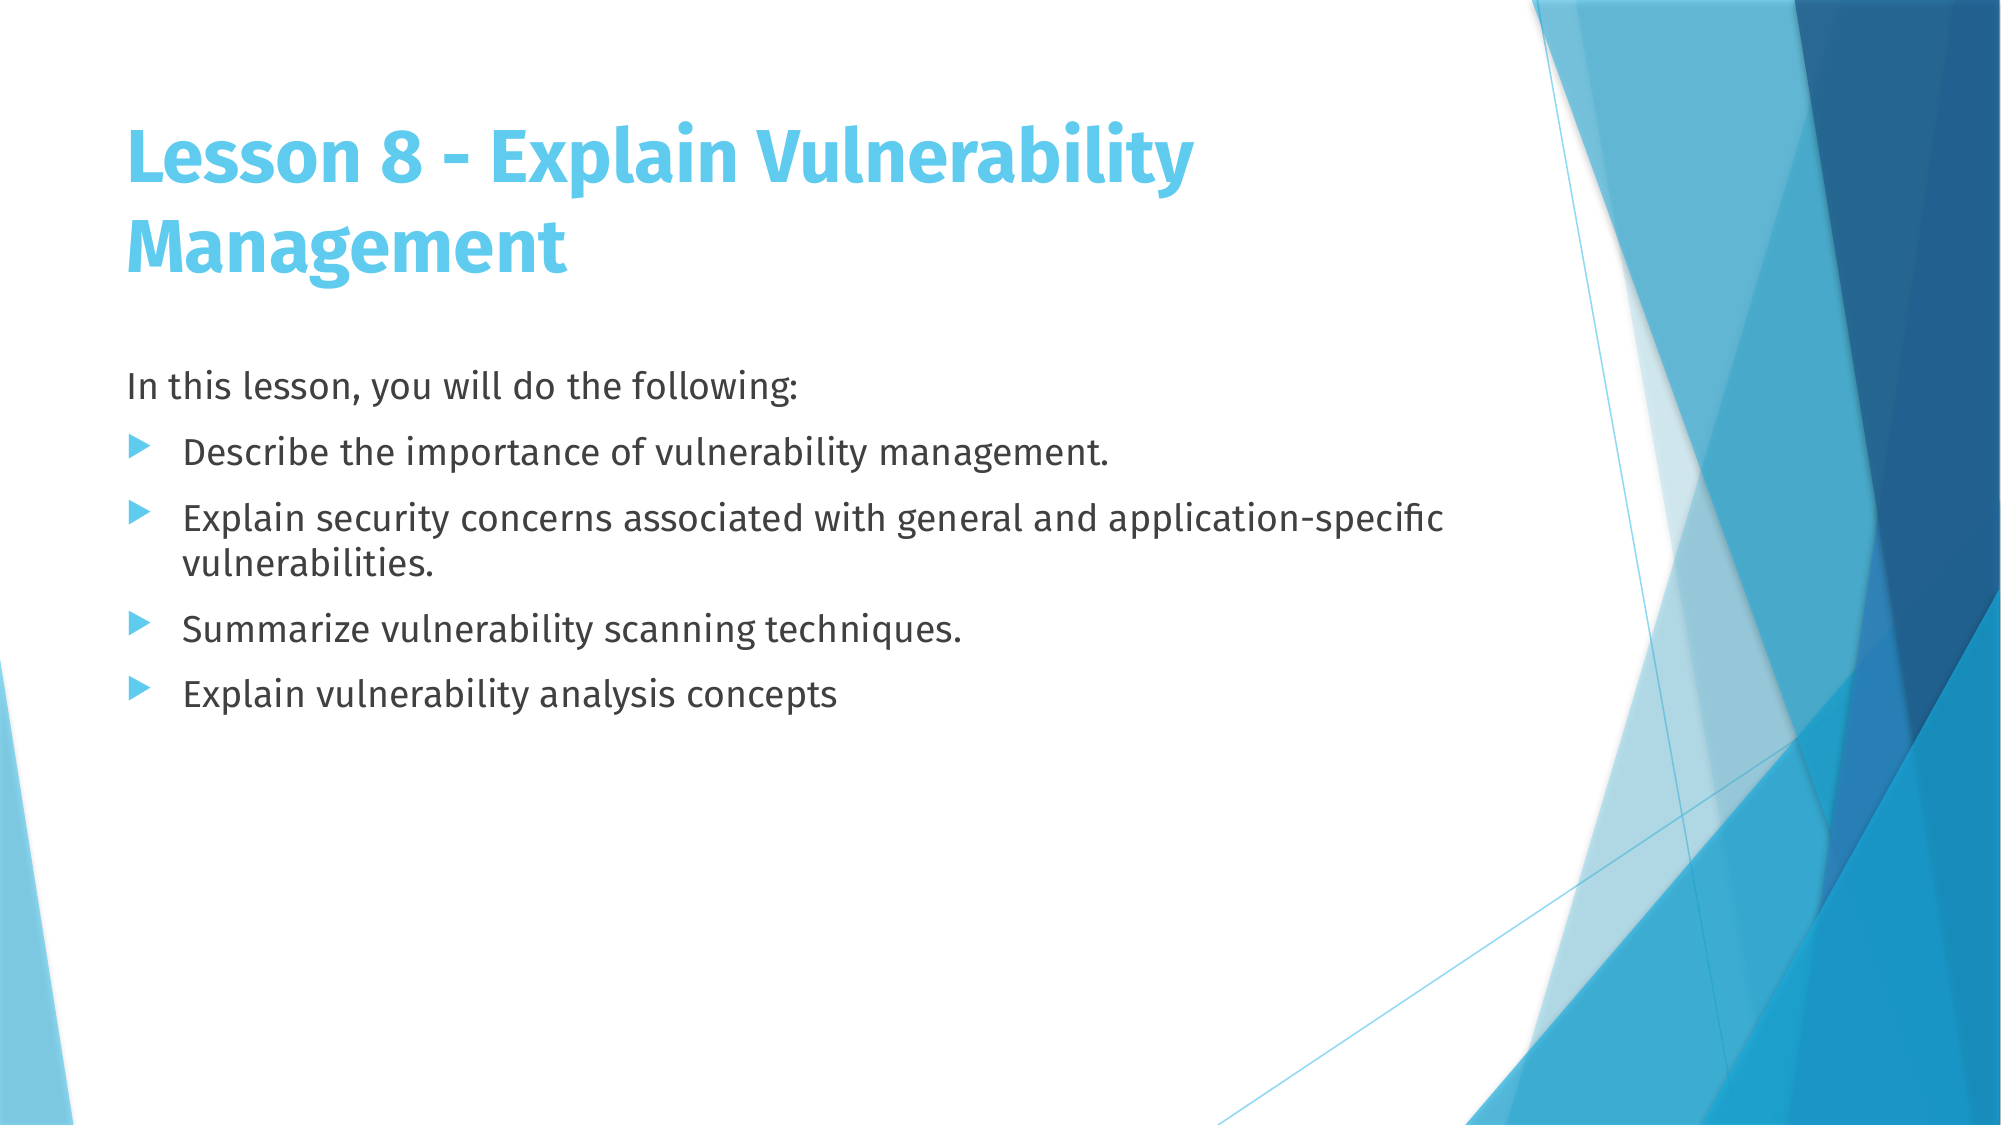

# Lesson 8 - Explain Vulnerability Management
In this lesson, you will do the following:
Describe the importance of vulnerability management.
Explain security concerns associated with general and application-specific vulnerabilities.
Summarize vulnerability scanning techniques.
Explain vulnerability analysis concepts